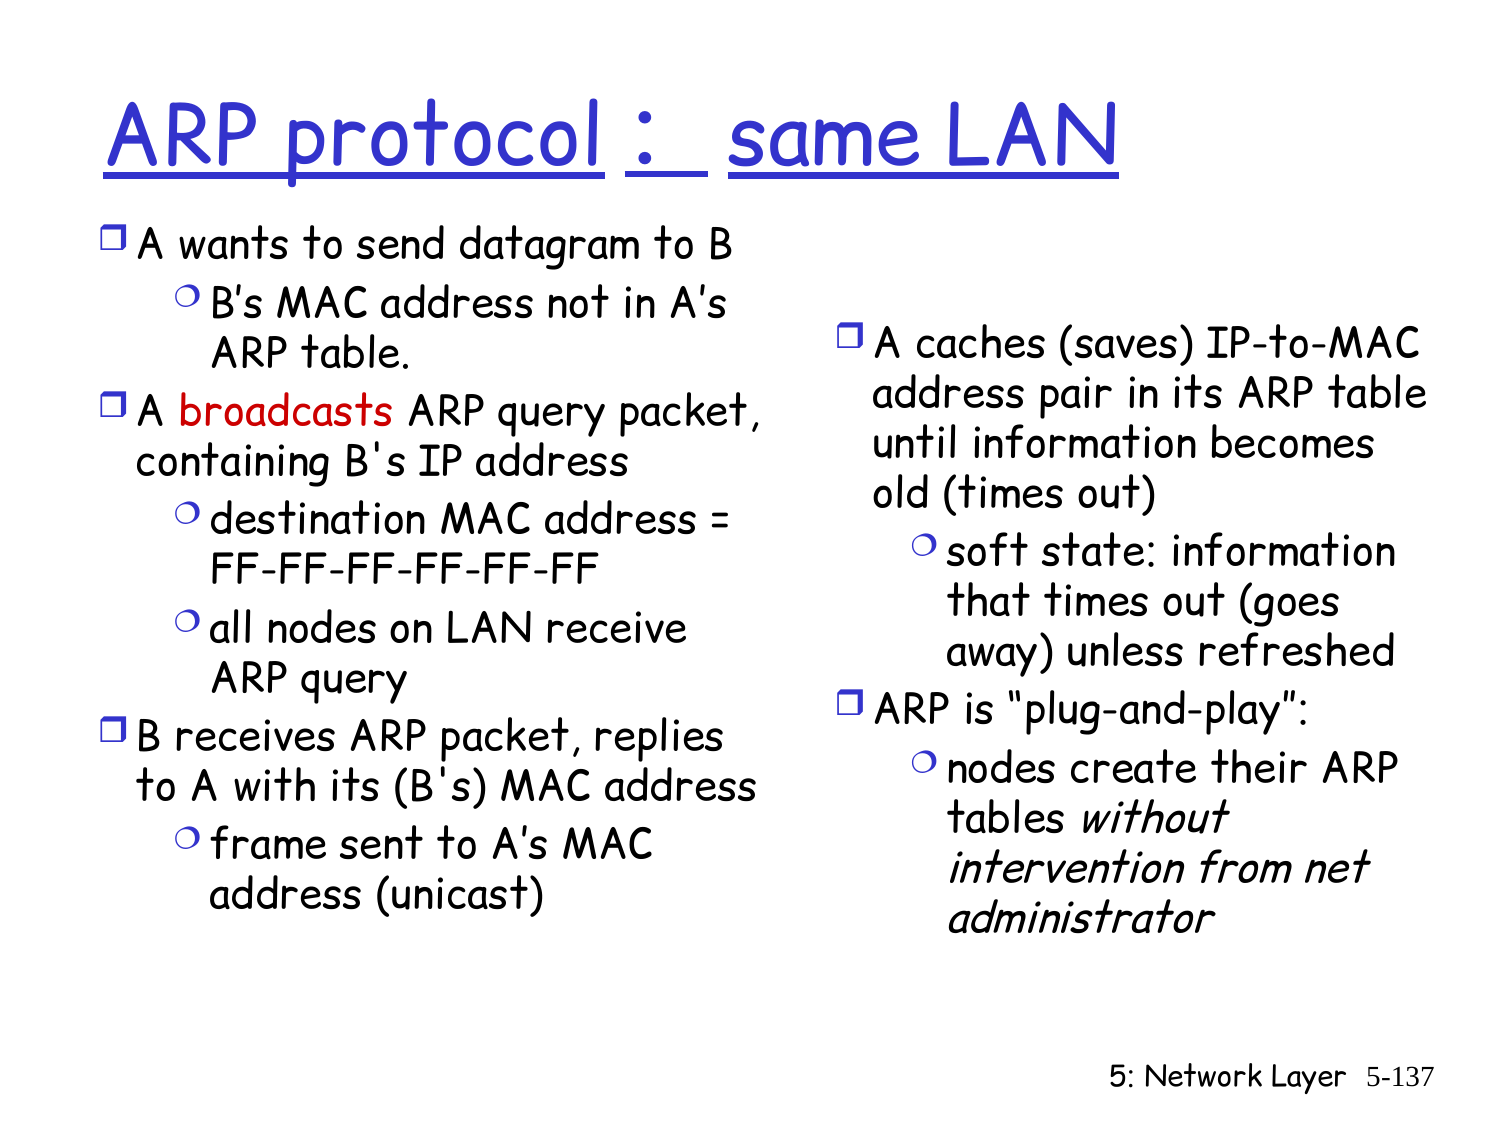

# ARP protocol：same LAN
A wants to send datagram to B
B’s MAC address not in A’s ARP table.
A broadcasts ARP query packet, containing B's IP address
destination MAC address = FF-FF-FF-FF-FF-FF
all nodes on LAN receive ARP query
B receives ARP packet, replies to A with its (B's) MAC address
frame sent to A’s MAC address (unicast)

A caches (saves) IP-to-MAC address pair in its ARP table until information becomes old (times out)
soft state: information that times out (goes away) unless refreshed
ARP is “plug-and-play”:
nodes create their ARP tables without intervention from net administrator
5: Network Layer
5-137